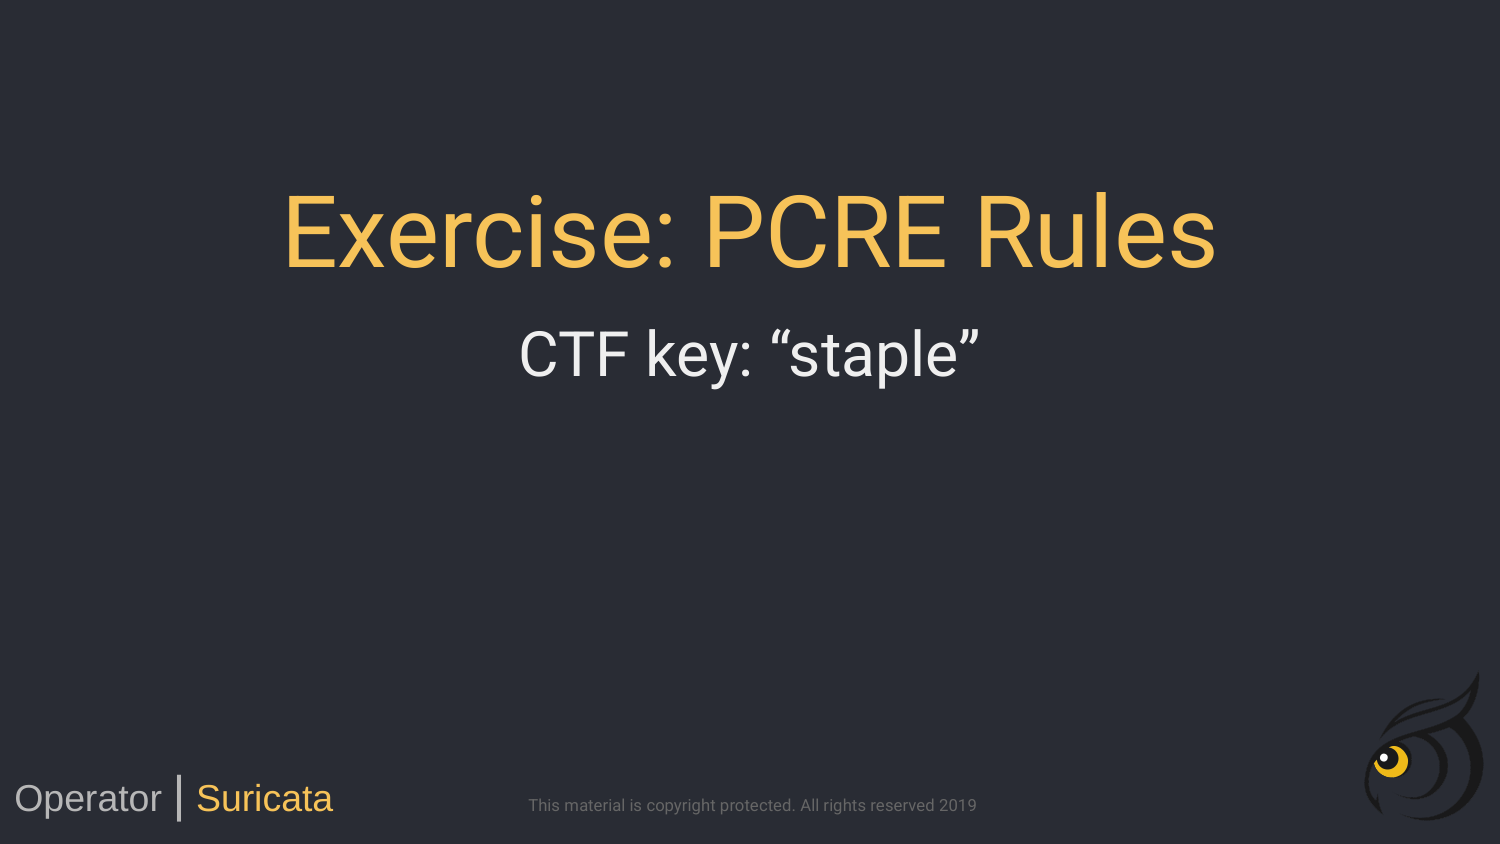

# Exercise: PCRE Rules
CTF key: “staple”